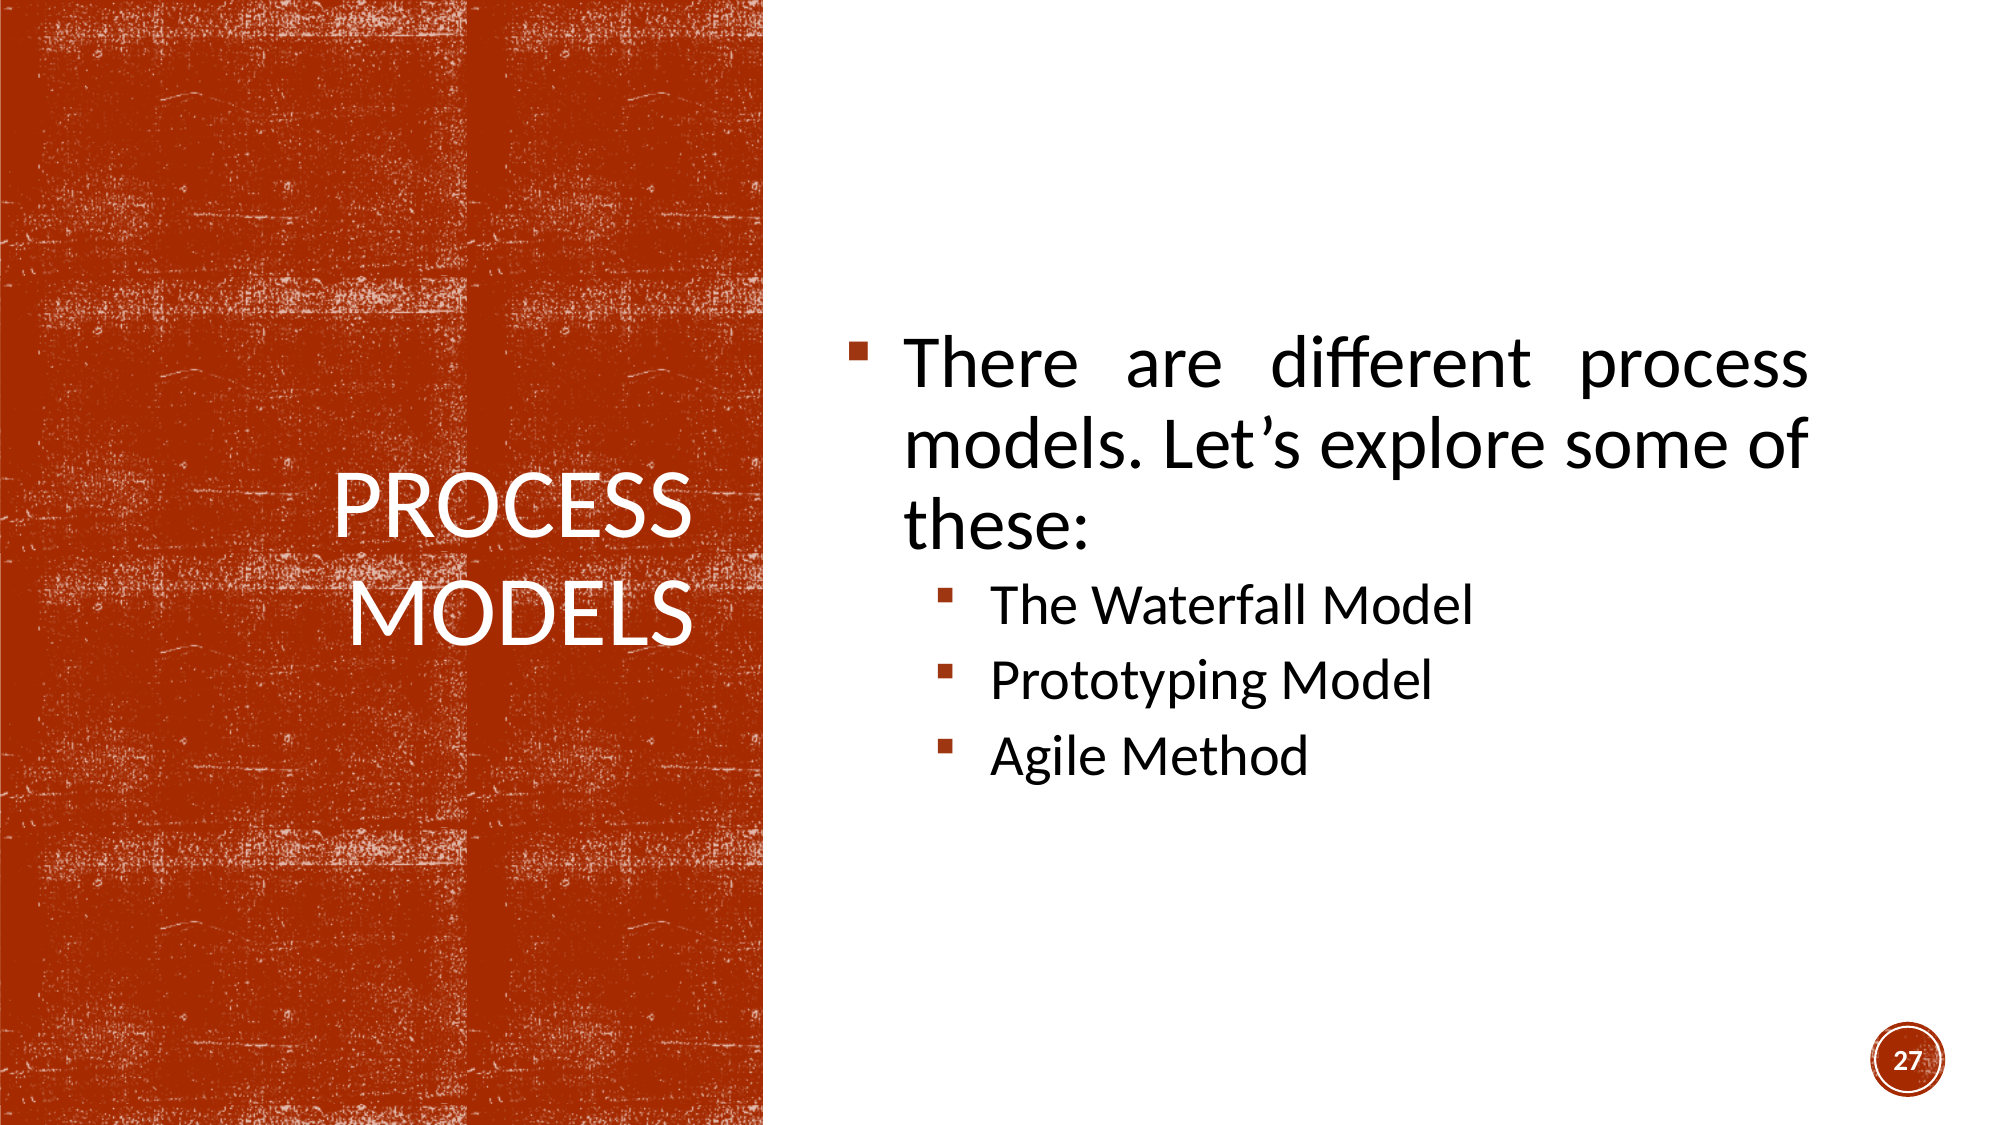

There are different process models. Let’s explore some of these:
The Waterfall Model
Prototyping Model
Agile Method
# Process models

27